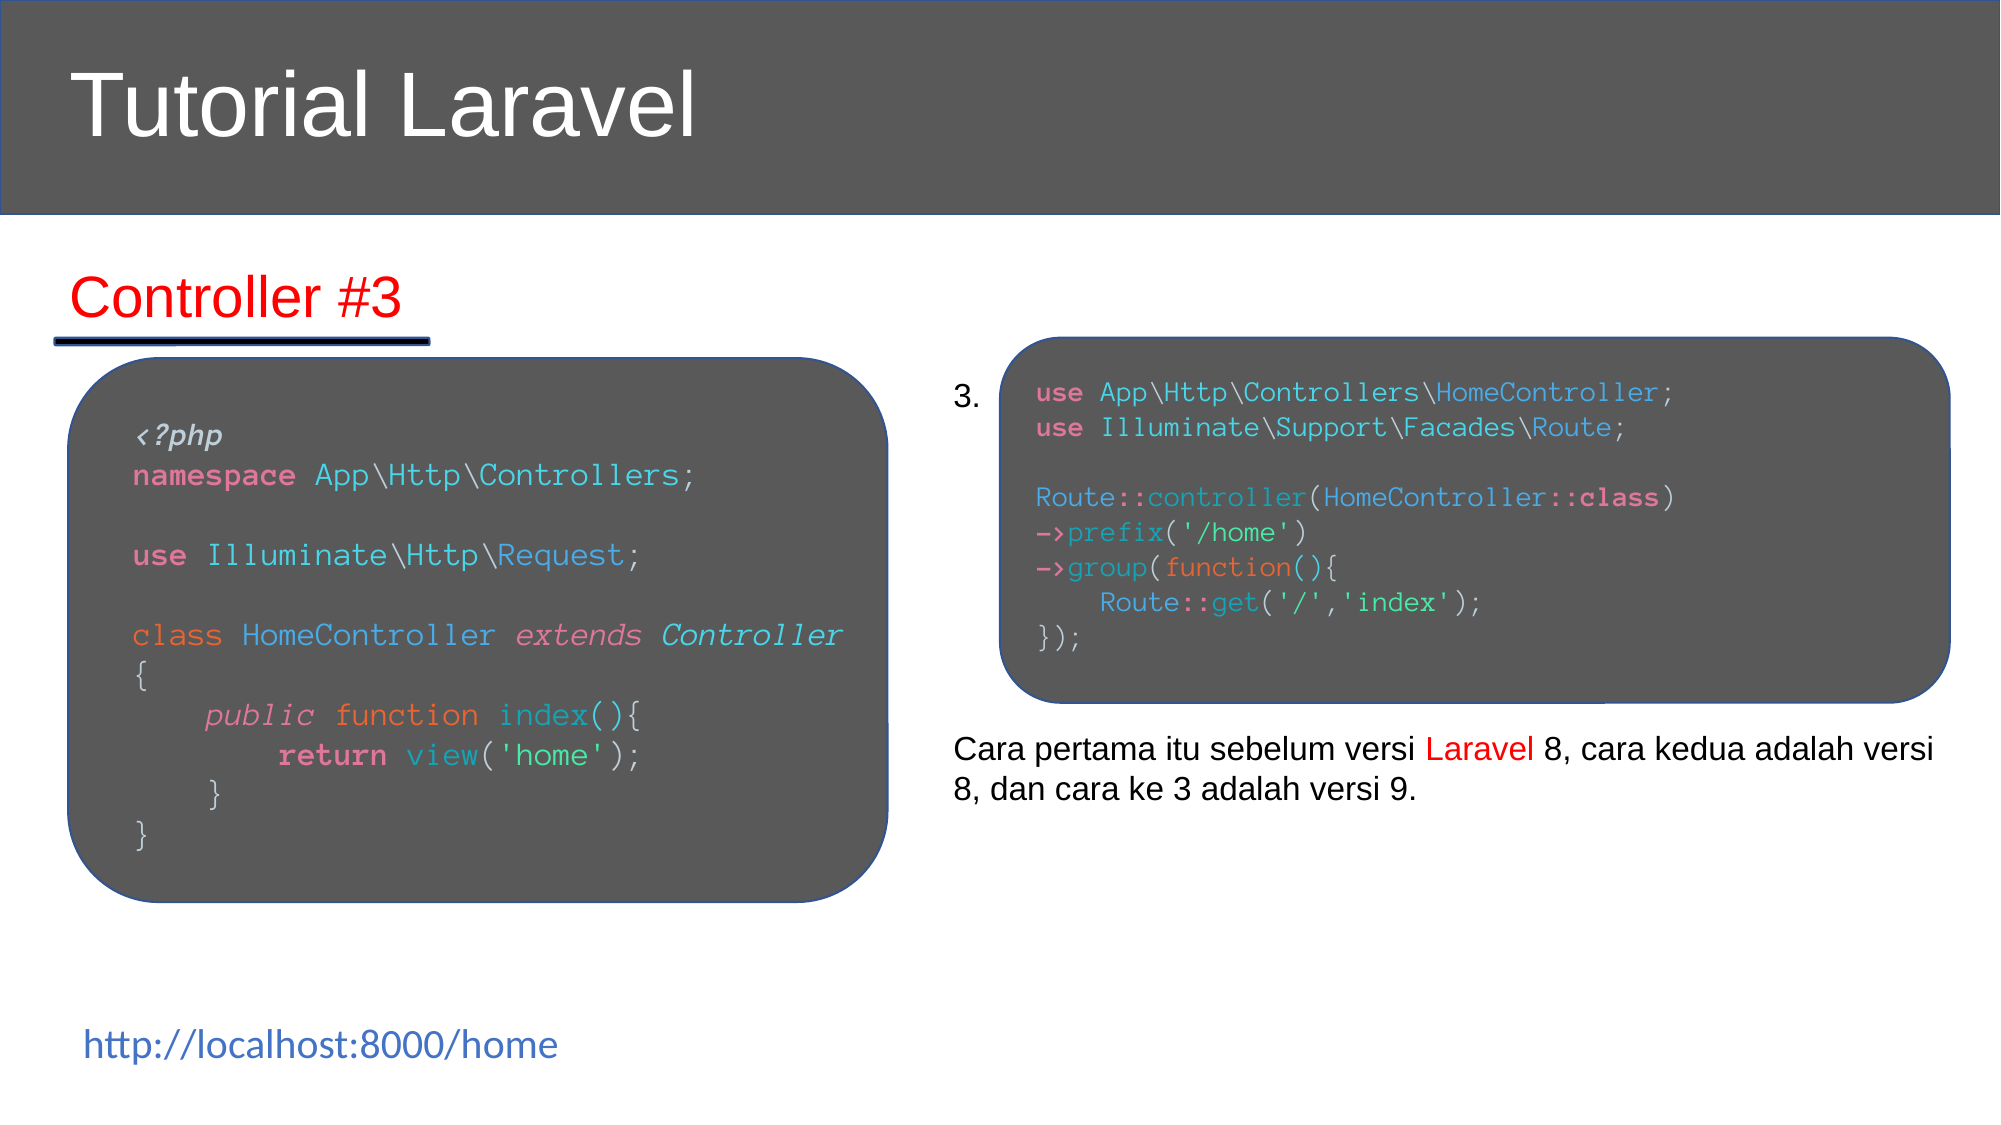

Tutorial Laravel
Controller #3

use App\Http\Controllers\HomeController;
use Illuminate\Support\Facades\Route;

Route::controller(HomeController::class)
->prefix('/home')
->group(function(){
    Route::get('/','index');
});
3.
<?php
namespace App\Http\Controllers;
use Illuminate\Http\Request;
class HomeController extends Controller
{
    public function index(){
        return view('home');
    }
}
Cara pertama itu sebelum versi Laravel 8, cara kedua adalah versi 8, dan cara ke 3 adalah versi 9.
http://localhost:8000/home